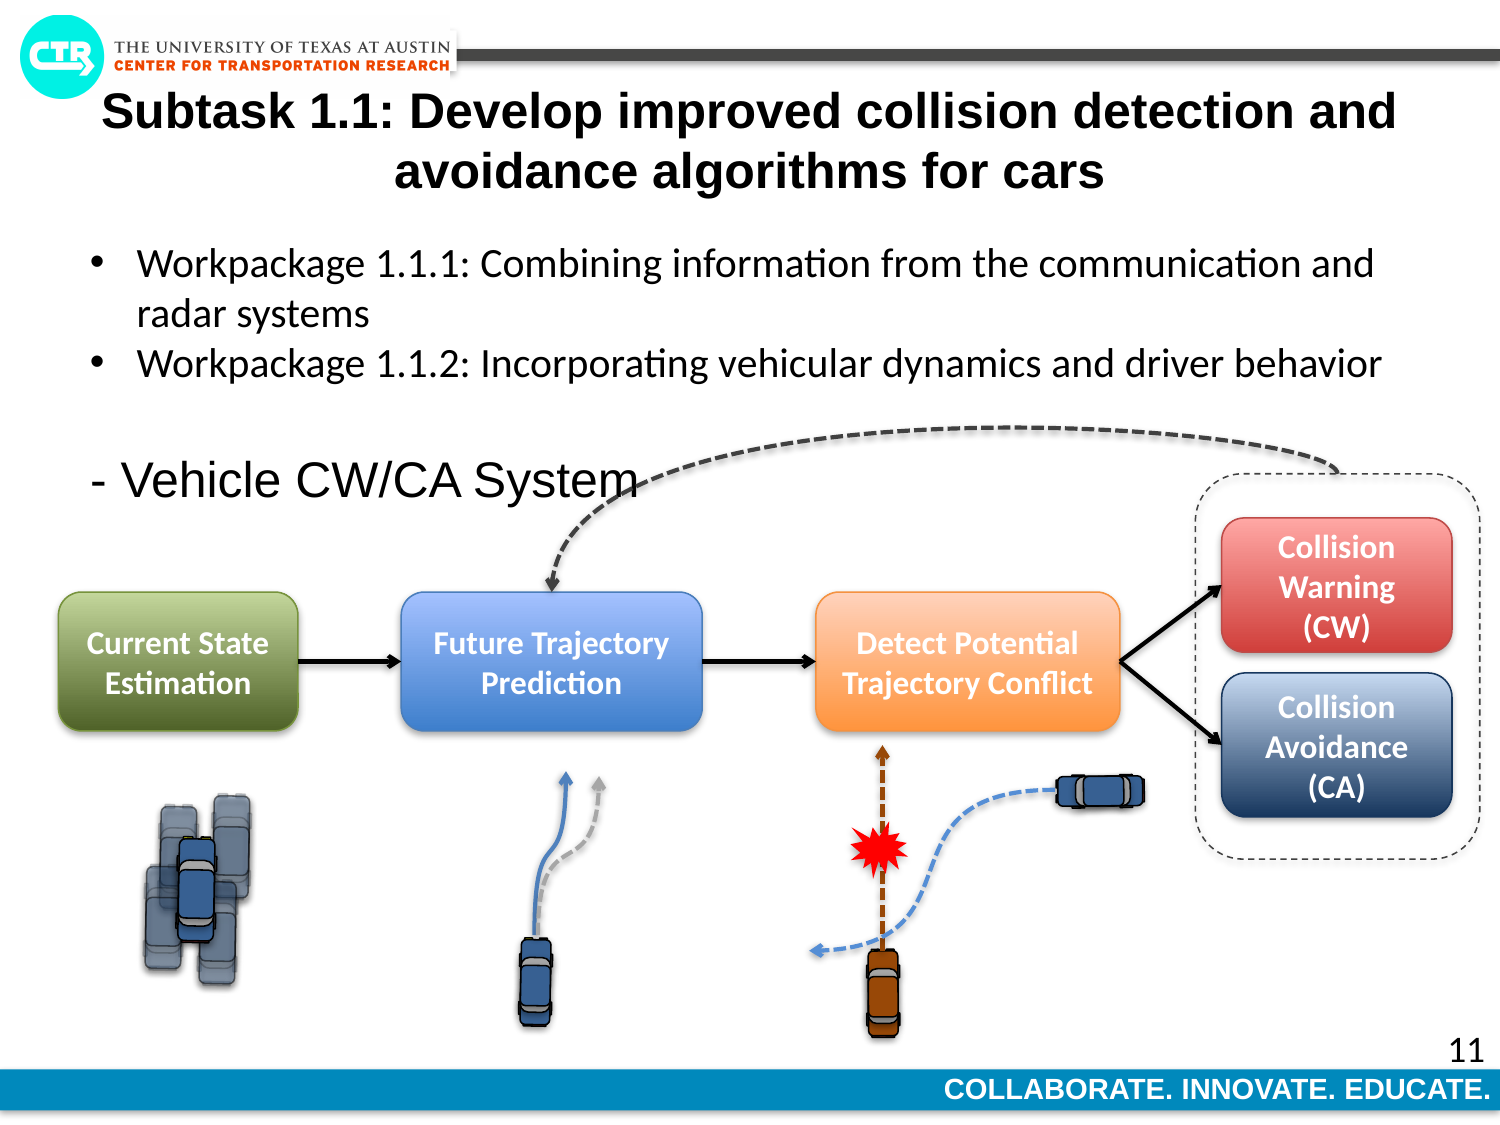

# Subtask 1.1: Develop improved collision detection and avoidance algorithms for cars
Workpackage 1.1.1: Combining information from the communication and radar systems
Workpackage 1.1.2: Incorporating vehicular dynamics and driver behavior
- Vehicle CW/CA System

Collision Warning
(CW)
Future Trajectory Prediction
Detect Potential Trajectory Conflict
Current State Estimation
Collision Avoidance
(CA)

11